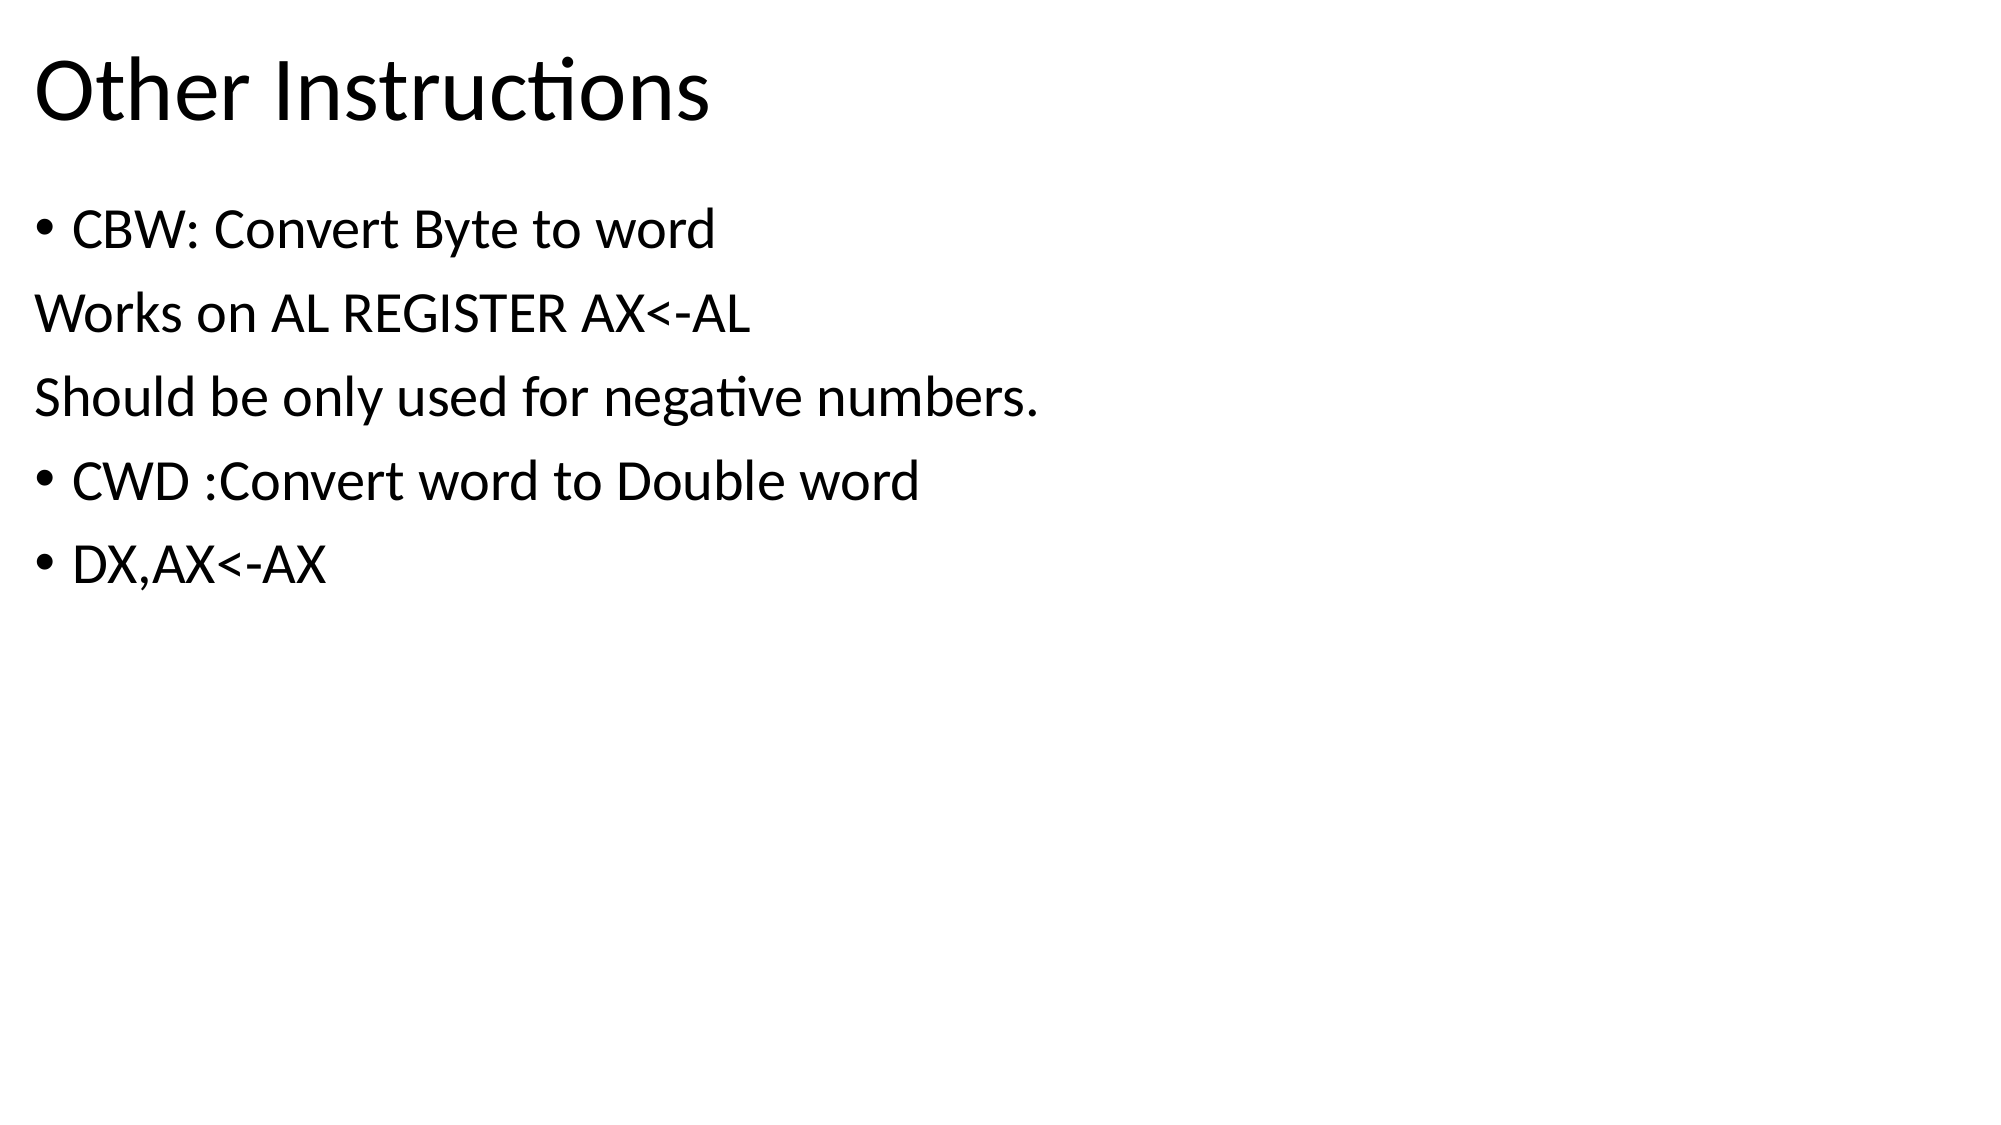

# Other Instructions
CBW: Convert Byte to word
Works on AL REGISTER AX<-AL
Should be only used for negative numbers.
CWD :Convert word to Double word
DX,AX<-AX